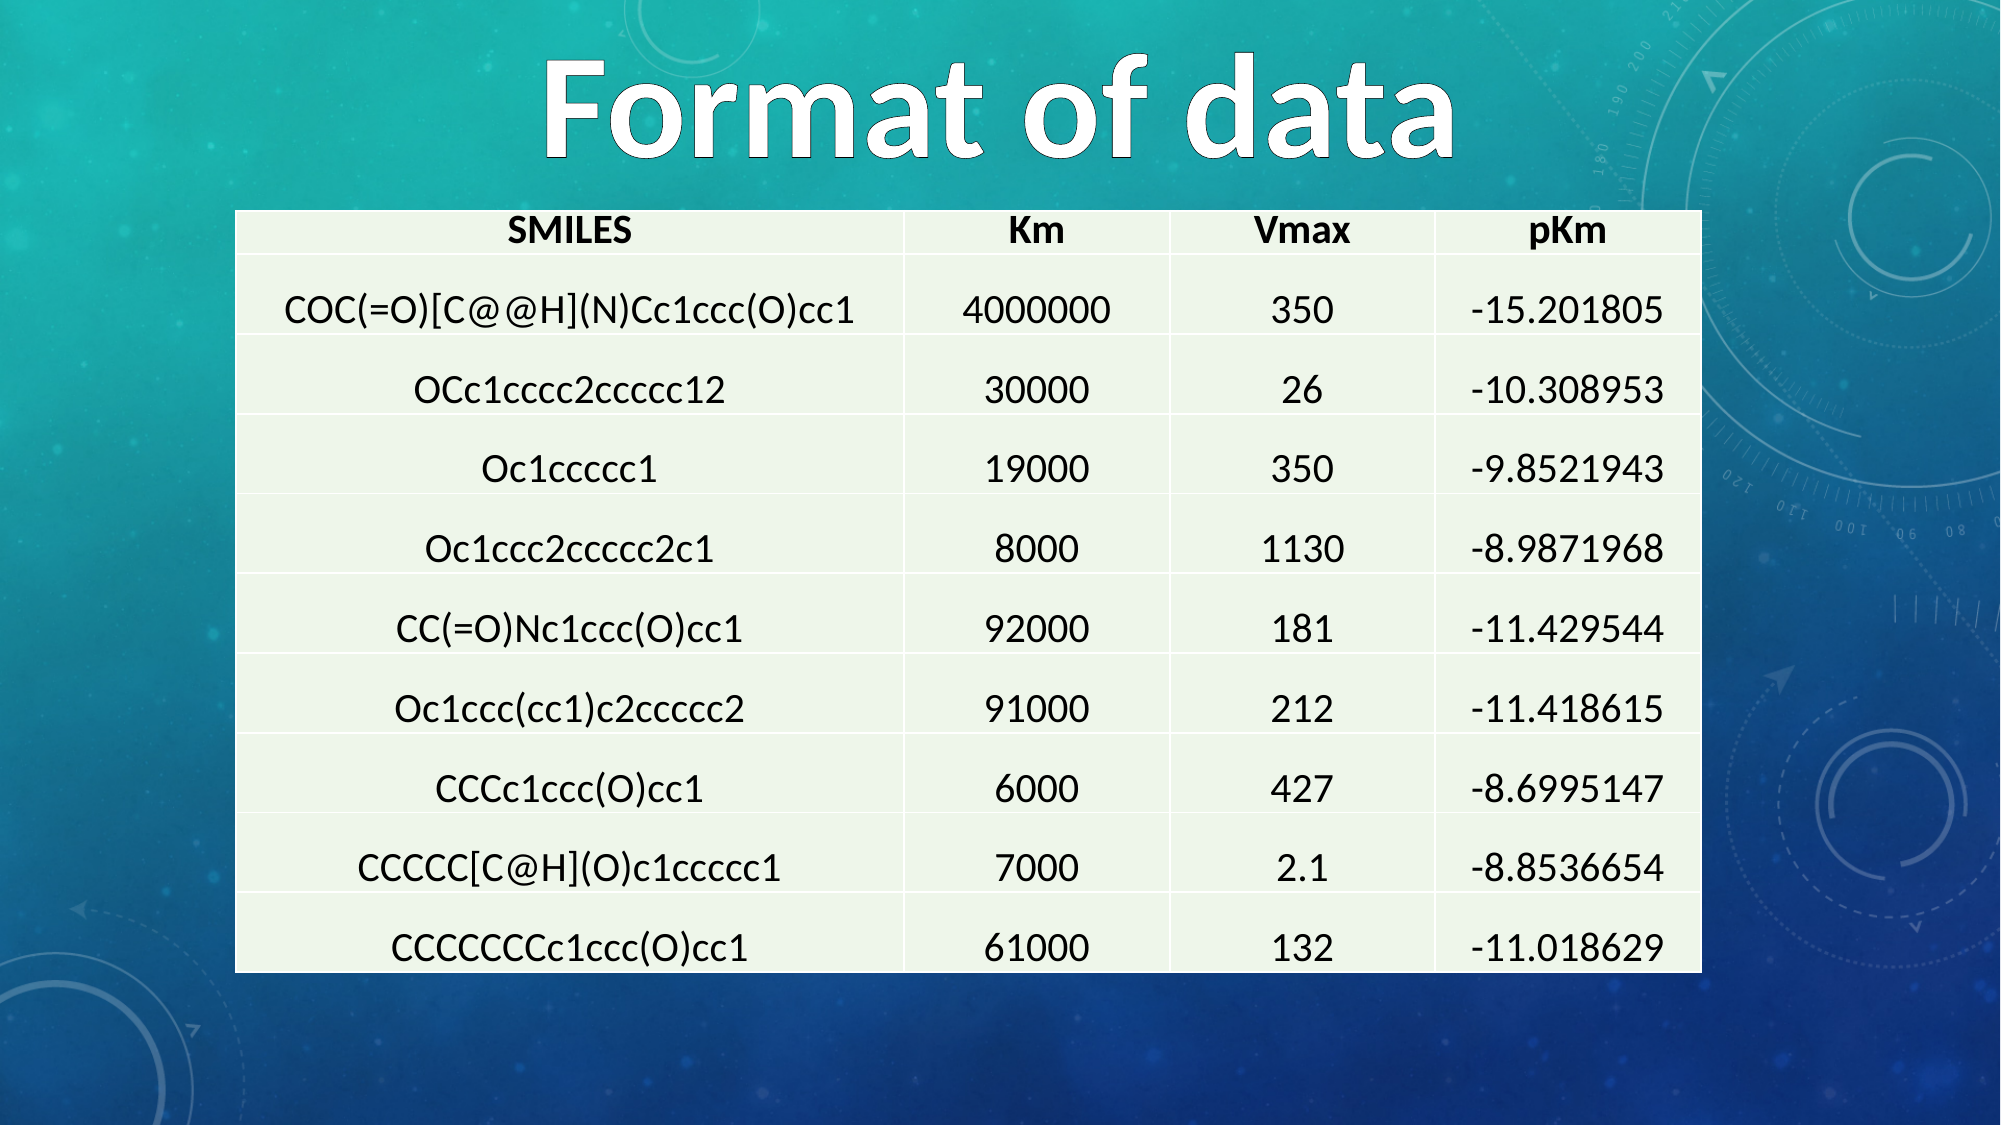

Format of data
| SMILES | Km | Vmax | pKm |
| --- | --- | --- | --- |
| COC(=O)[C@@H](N)Cc1ccc(O)cc1 | 4000000 | 350 | -15.201805 |
| OCc1cccc2ccccc12 | 30000 | 26 | -10.308953 |
| Oc1ccccc1 | 19000 | 350 | -9.8521943 |
| Oc1ccc2ccccc2c1 | 8000 | 1130 | -8.9871968 |
| CC(=O)Nc1ccc(O)cc1 | 92000 | 181 | -11.429544 |
| Oc1ccc(cc1)c2ccccc2 | 91000 | 212 | -11.418615 |
| CCCc1ccc(O)cc1 | 6000 | 427 | -8.6995147 |
| CCCCC[C@H](O)c1ccccc1 | 7000 | 2.1 | -8.8536654 |
| CCCCCCCc1ccc(O)cc1 | 61000 | 132 | -11.018629 |